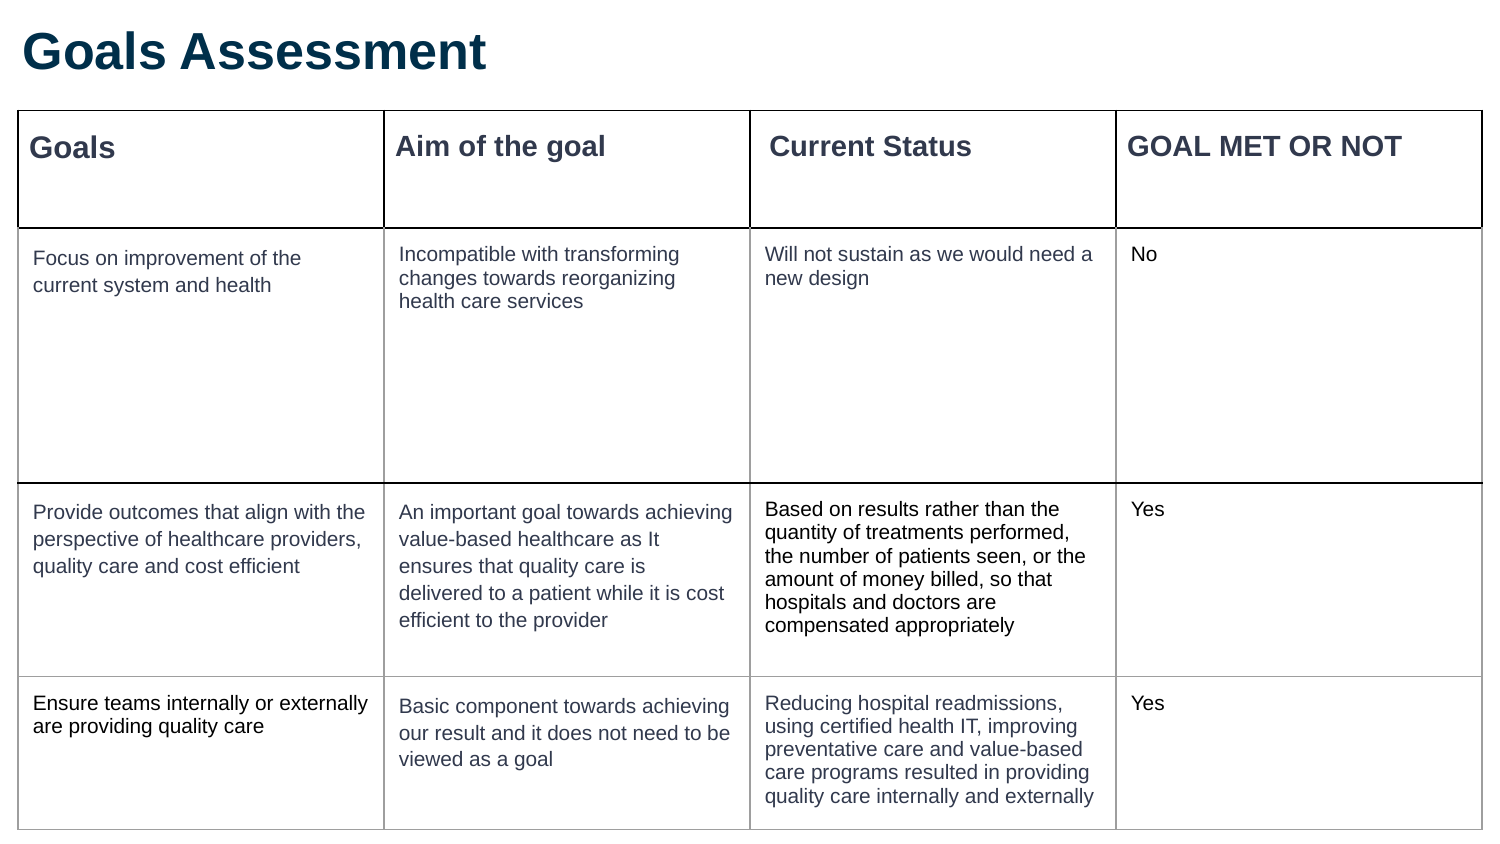

Goals Assessment
| Goals | Aim of the goal | Current Status | GOAL MET OR NOT |
| --- | --- | --- | --- |
| Focus on improvement of the current system and health | Incompatible with transforming changes towards reorganizing health care services | Will not sustain as we would need a new design | No |
| Provide outcomes that align with the perspective of healthcare providers, quality care and cost efficient | An important goal towards achieving value-based healthcare as It ensures that quality care is delivered to a patient while it is cost efficient to the provider | Based on results rather than the quantity of treatments performed, the number of patients seen, or the amount of money billed, so that hospitals and doctors are compensated appropriately | Yes |
| Ensure teams internally or externally are providing quality care | Basic component towards achieving our result and it does not need to be viewed as a goal | Reducing hospital readmissions, using certified health IT, improving preventative care and value-based care programs resulted in providing quality care internally and externally | Yes |